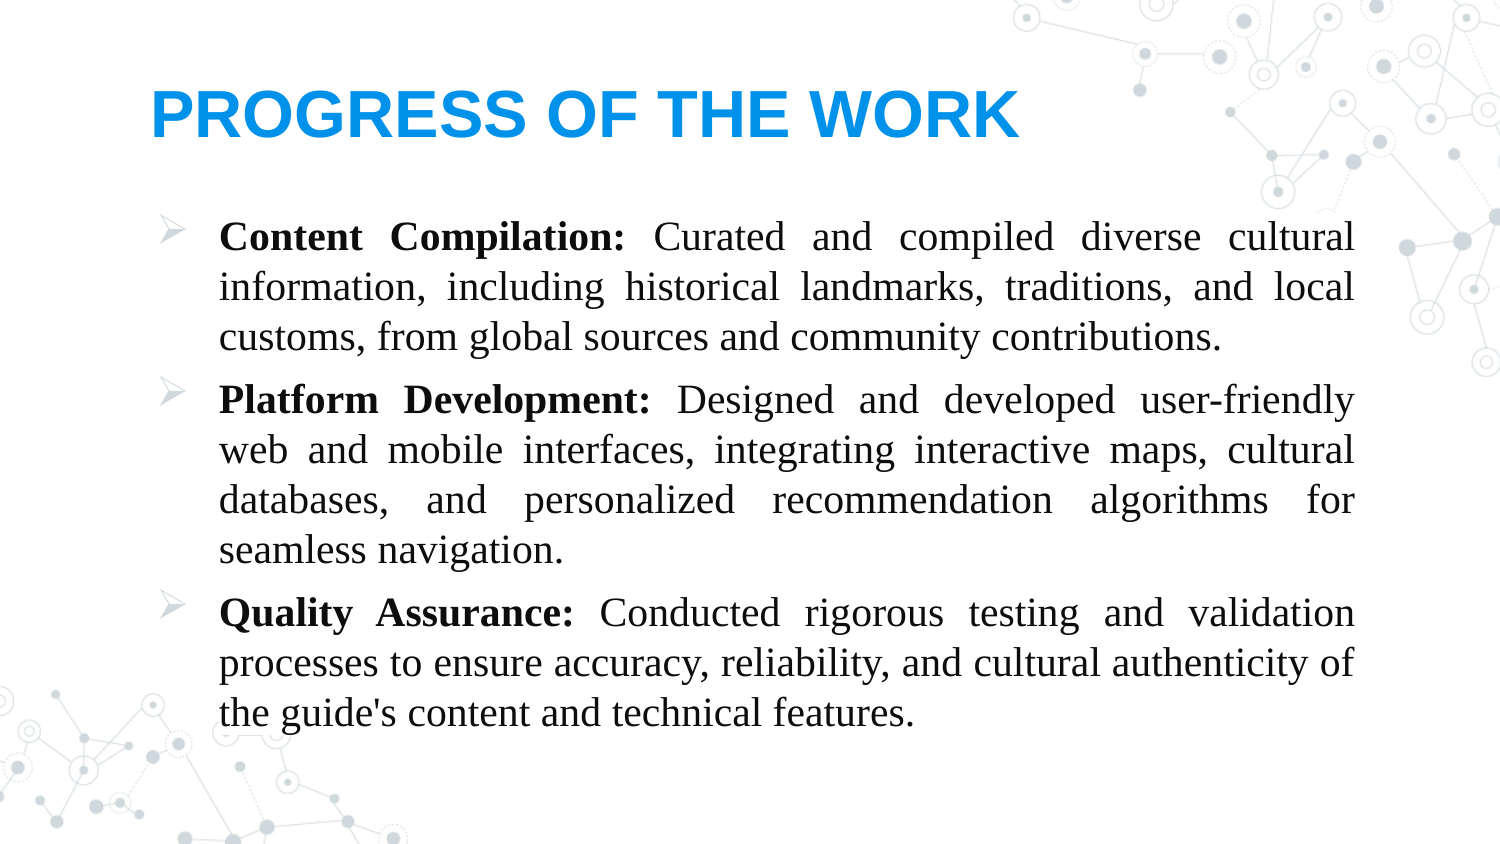

# PROGRESS OF THE WORK
Content Compilation: Curated and compiled diverse cultural information, including historical landmarks, traditions, and local customs, from global sources and community contributions.
Platform Development: Designed and developed user-friendly web and mobile interfaces, integrating interactive maps, cultural databases, and personalized recommendation algorithms for seamless navigation.
Quality Assurance: Conducted rigorous testing and validation processes to ensure accuracy, reliability, and cultural authenticity of the guide's content and technical features.